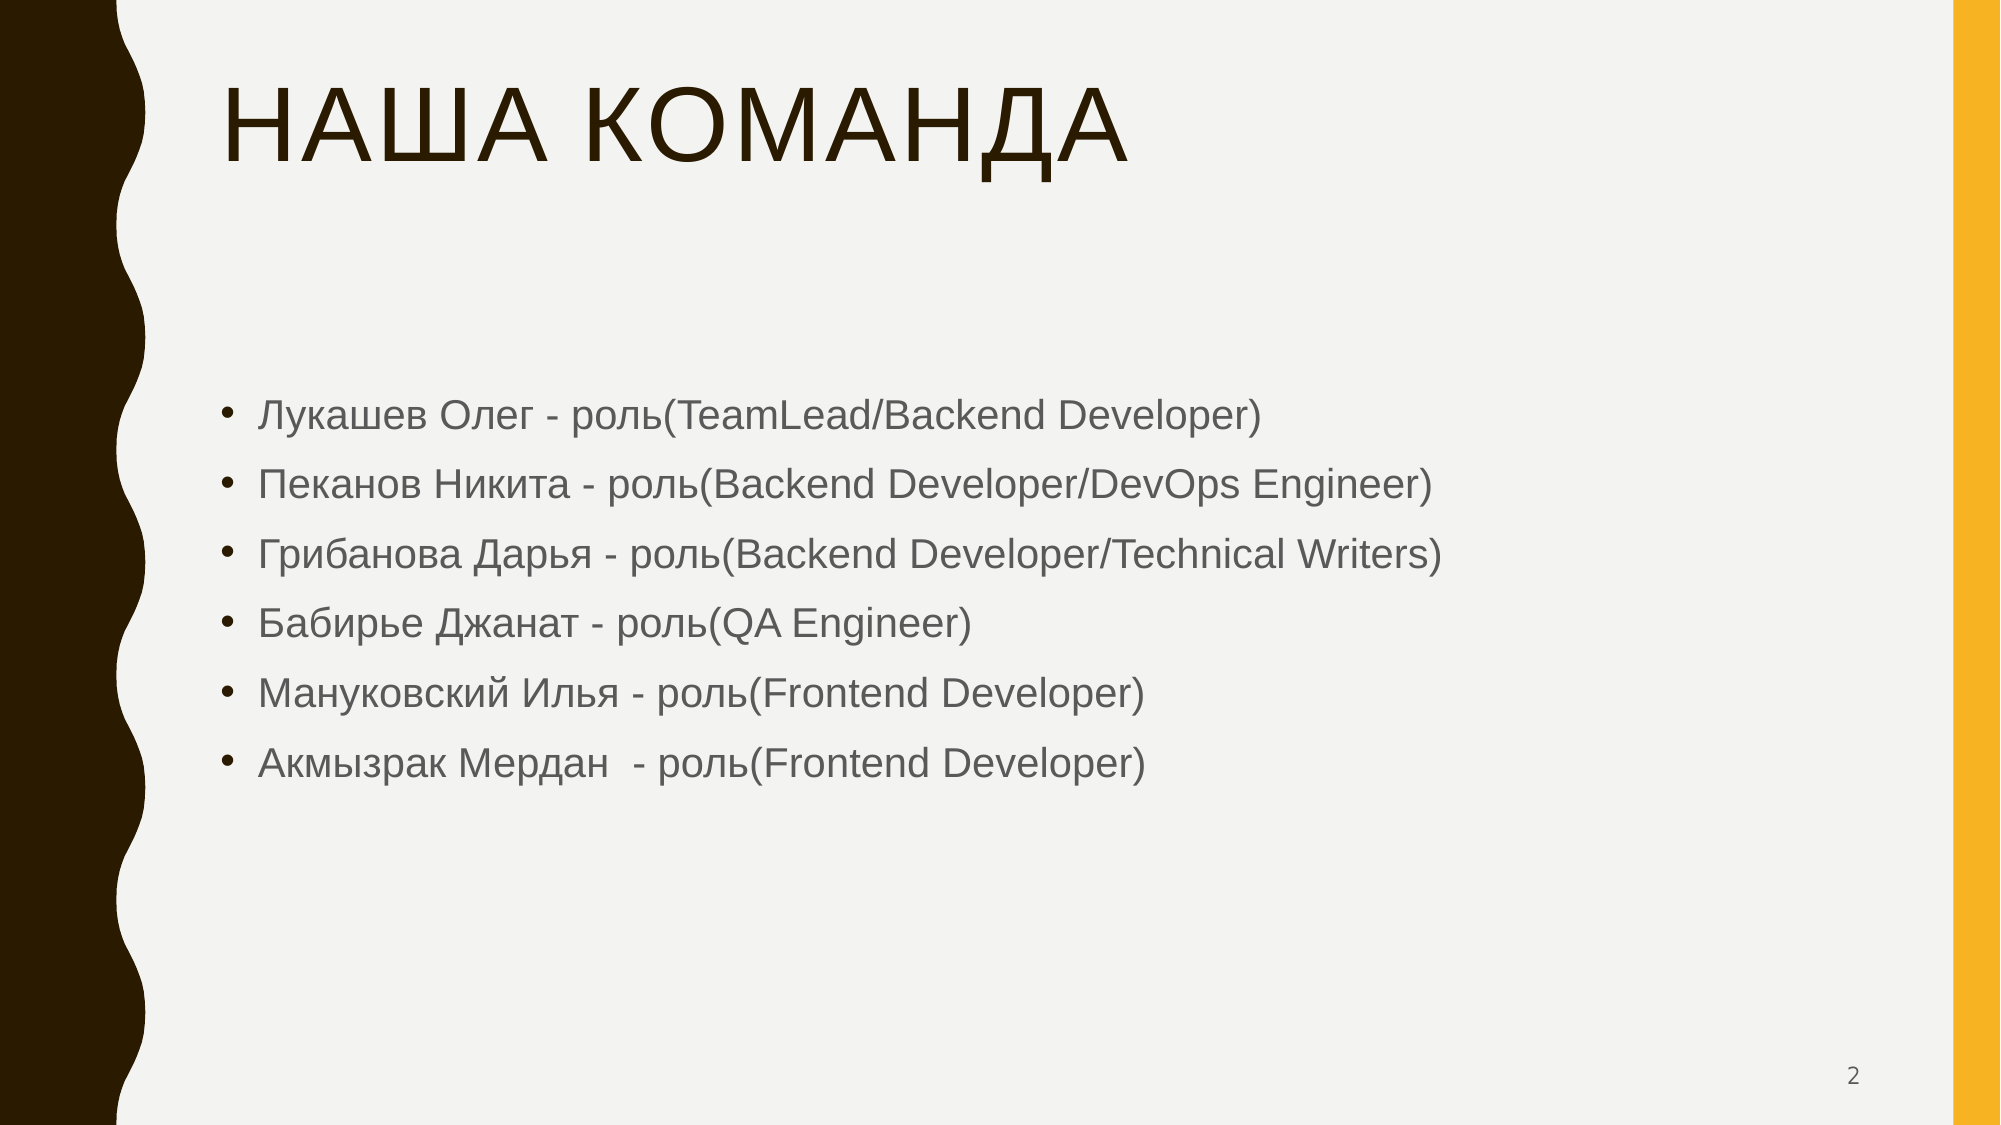

# Наша команда
Лукашев Олег - роль(TeamLead/Backend Developer)
Пеканов Никита - роль(Backend Developer/DevOps Engineer)
Грибанова Дарья - роль(Backend Developer/Technical Writers)
Бабирье Джанат - роль(QA Engineer)
Мануковский Илья - роль(Frontend Developer)
Акмызрак Мердан  - роль(Frontend Developer)
2